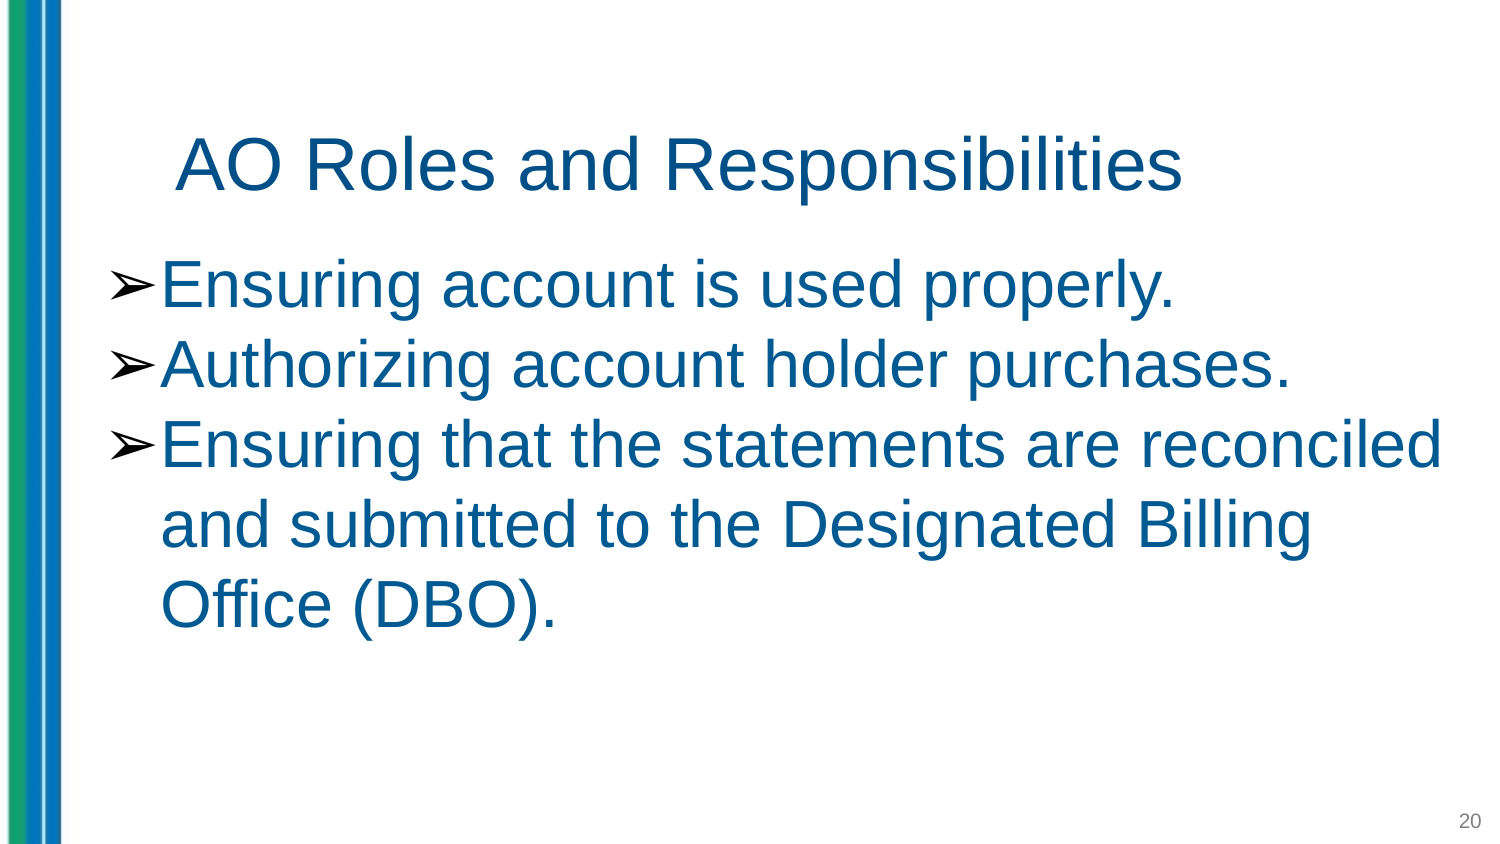

# AO Roles and Responsibilities

Ensuring account is used properly.
Authorizing account holder purchases.
Ensuring that the statements are reconciled and submitted to the Designated Billing Office (DBO).